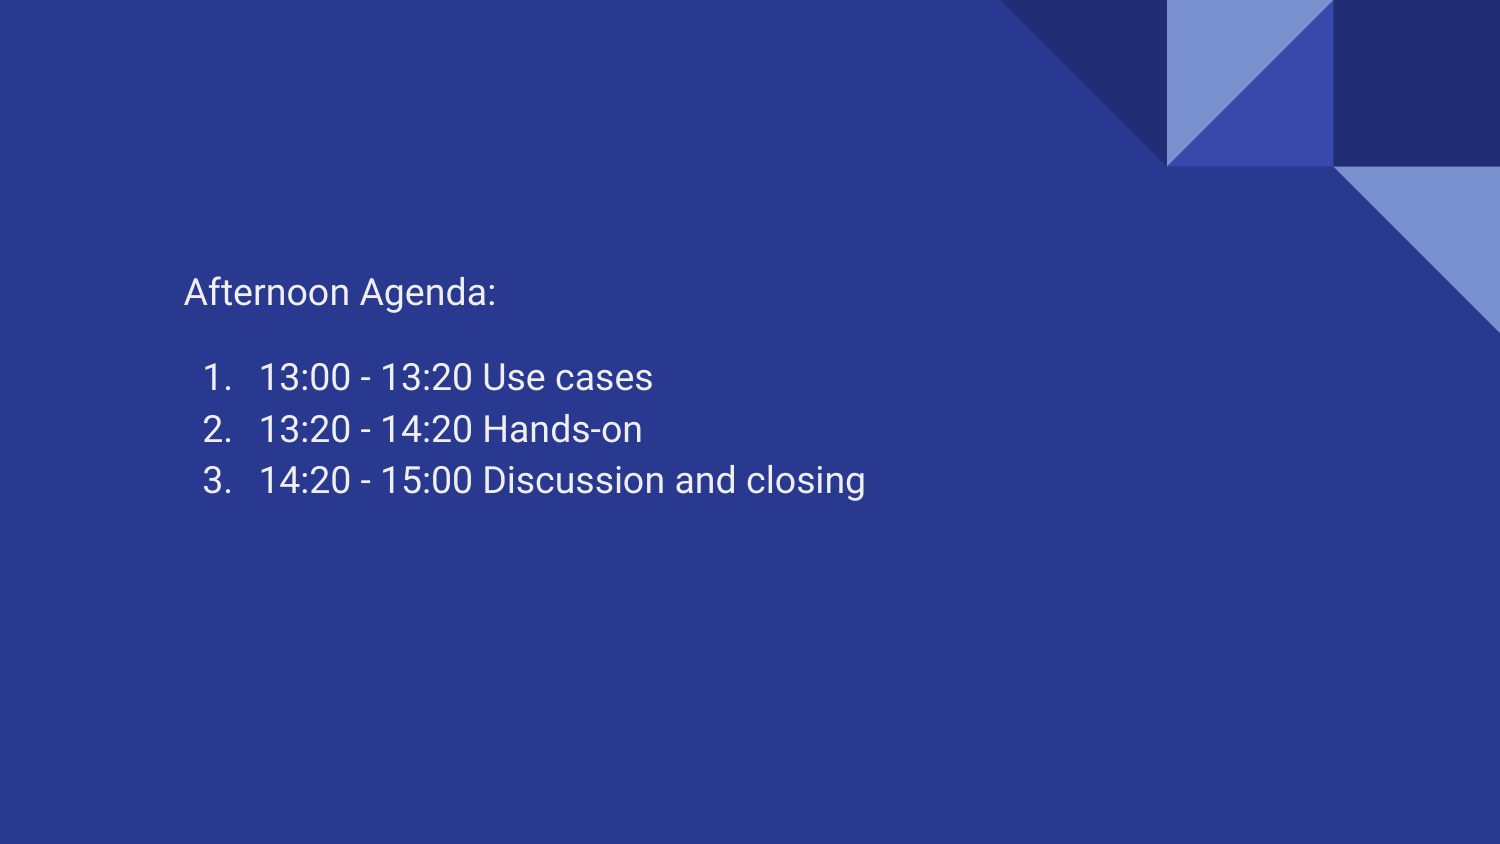

# Afternoon Agenda:
13:00 - 13:20 Use cases
13:20 - 14:20 Hands-on
14:20 - 15:00 Discussion and closing